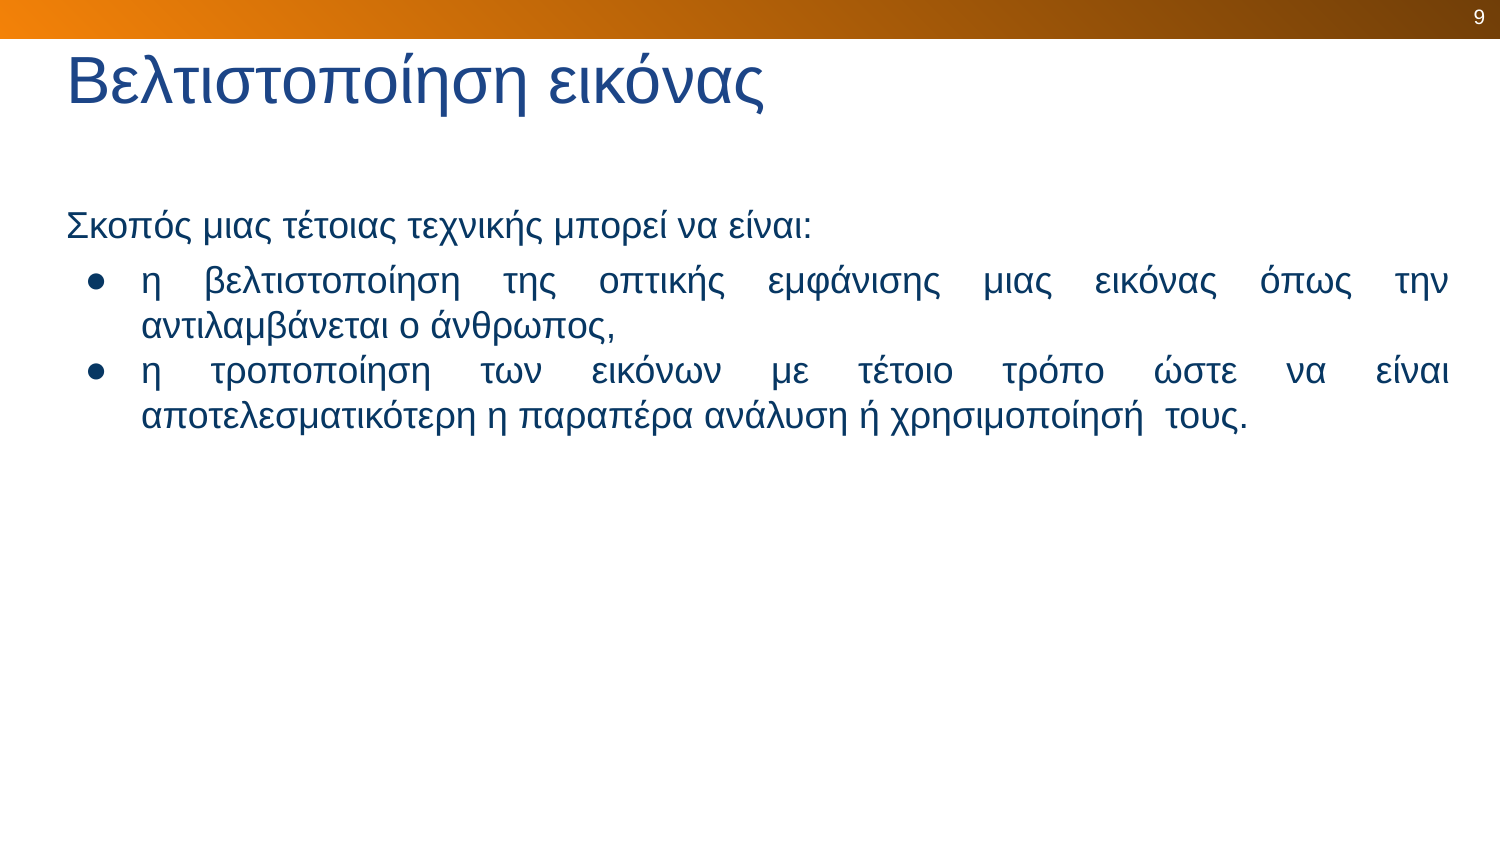

9
# Βελτιστοποίηση εικόνας

Σκοπός μιας τέτοιας τεχνικής μπορεί να είναι:
η βελτιστοποίηση της οπτικής εμφάνισης μιας εικόνας όπως την αντιλαμβάνεται ο άνθρωπος,
η τροποποίηση των εικόνων με τέτοιο τρόπο ώστε να είναι αποτελεσματικότερη η παραπέρα ανάλυση ή χρησιμοποίησή  τους.